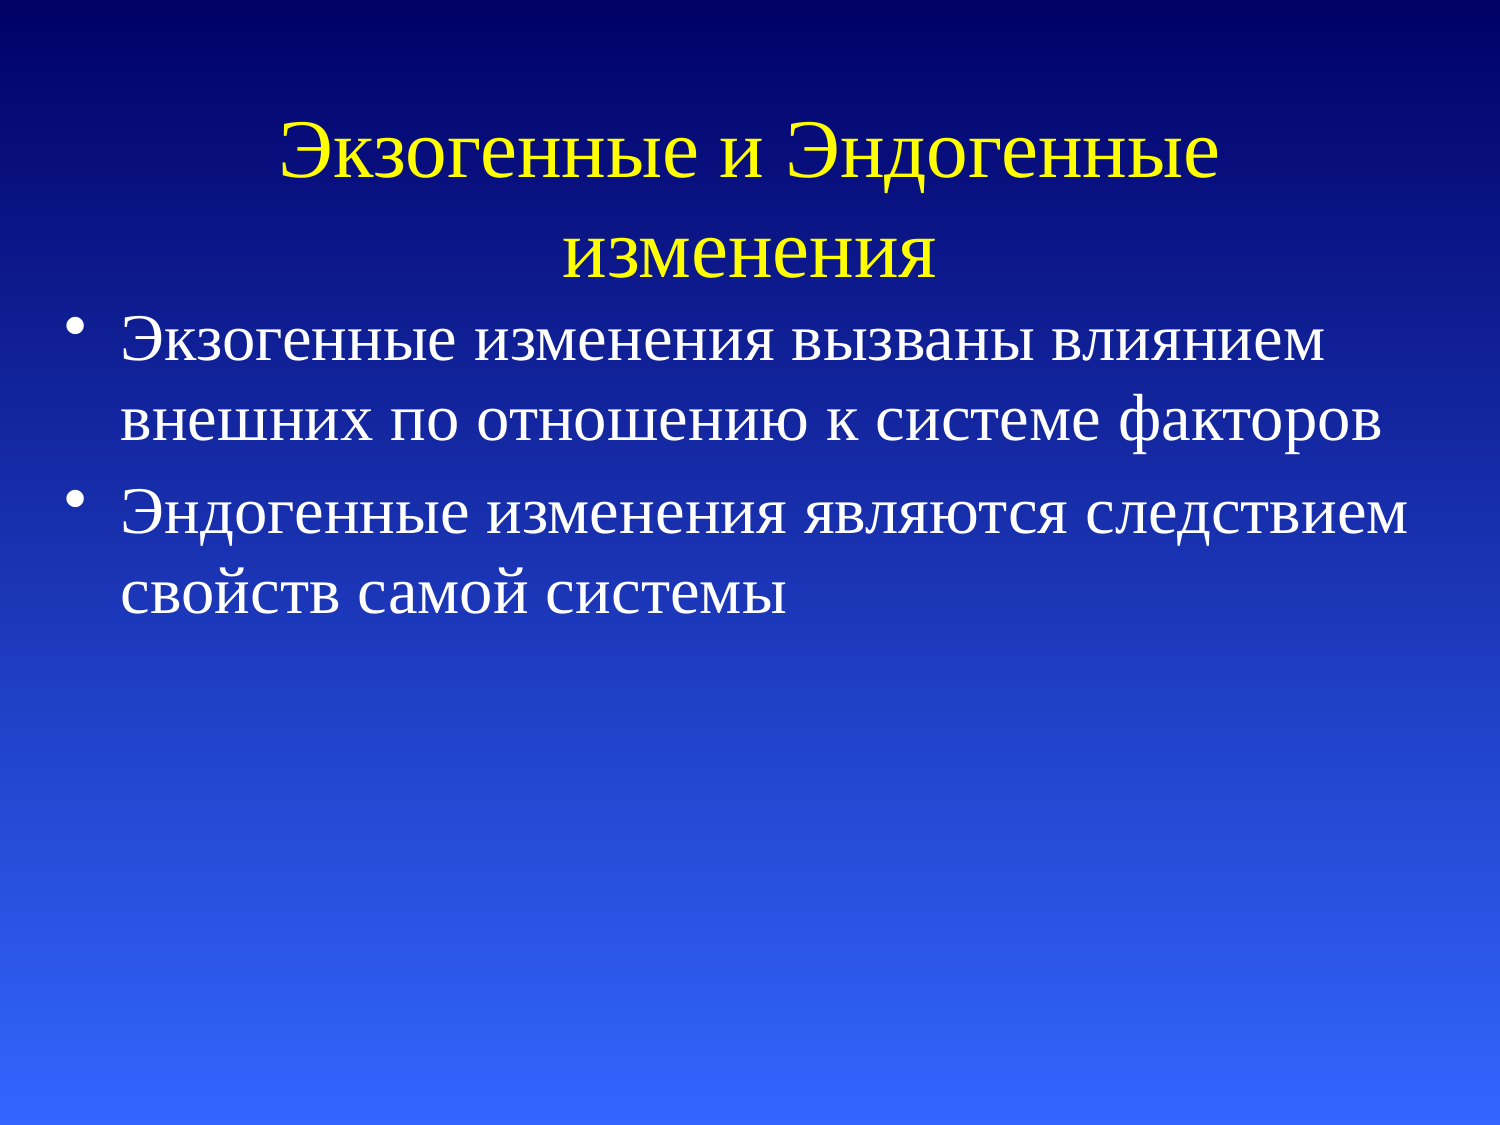

# Экзогенные и Эндогенные изменения
Экзогенные изменения вызваны влиянием внешних по отношению к системе факторов
Эндогенные изменения являются следствием свойств самой системы